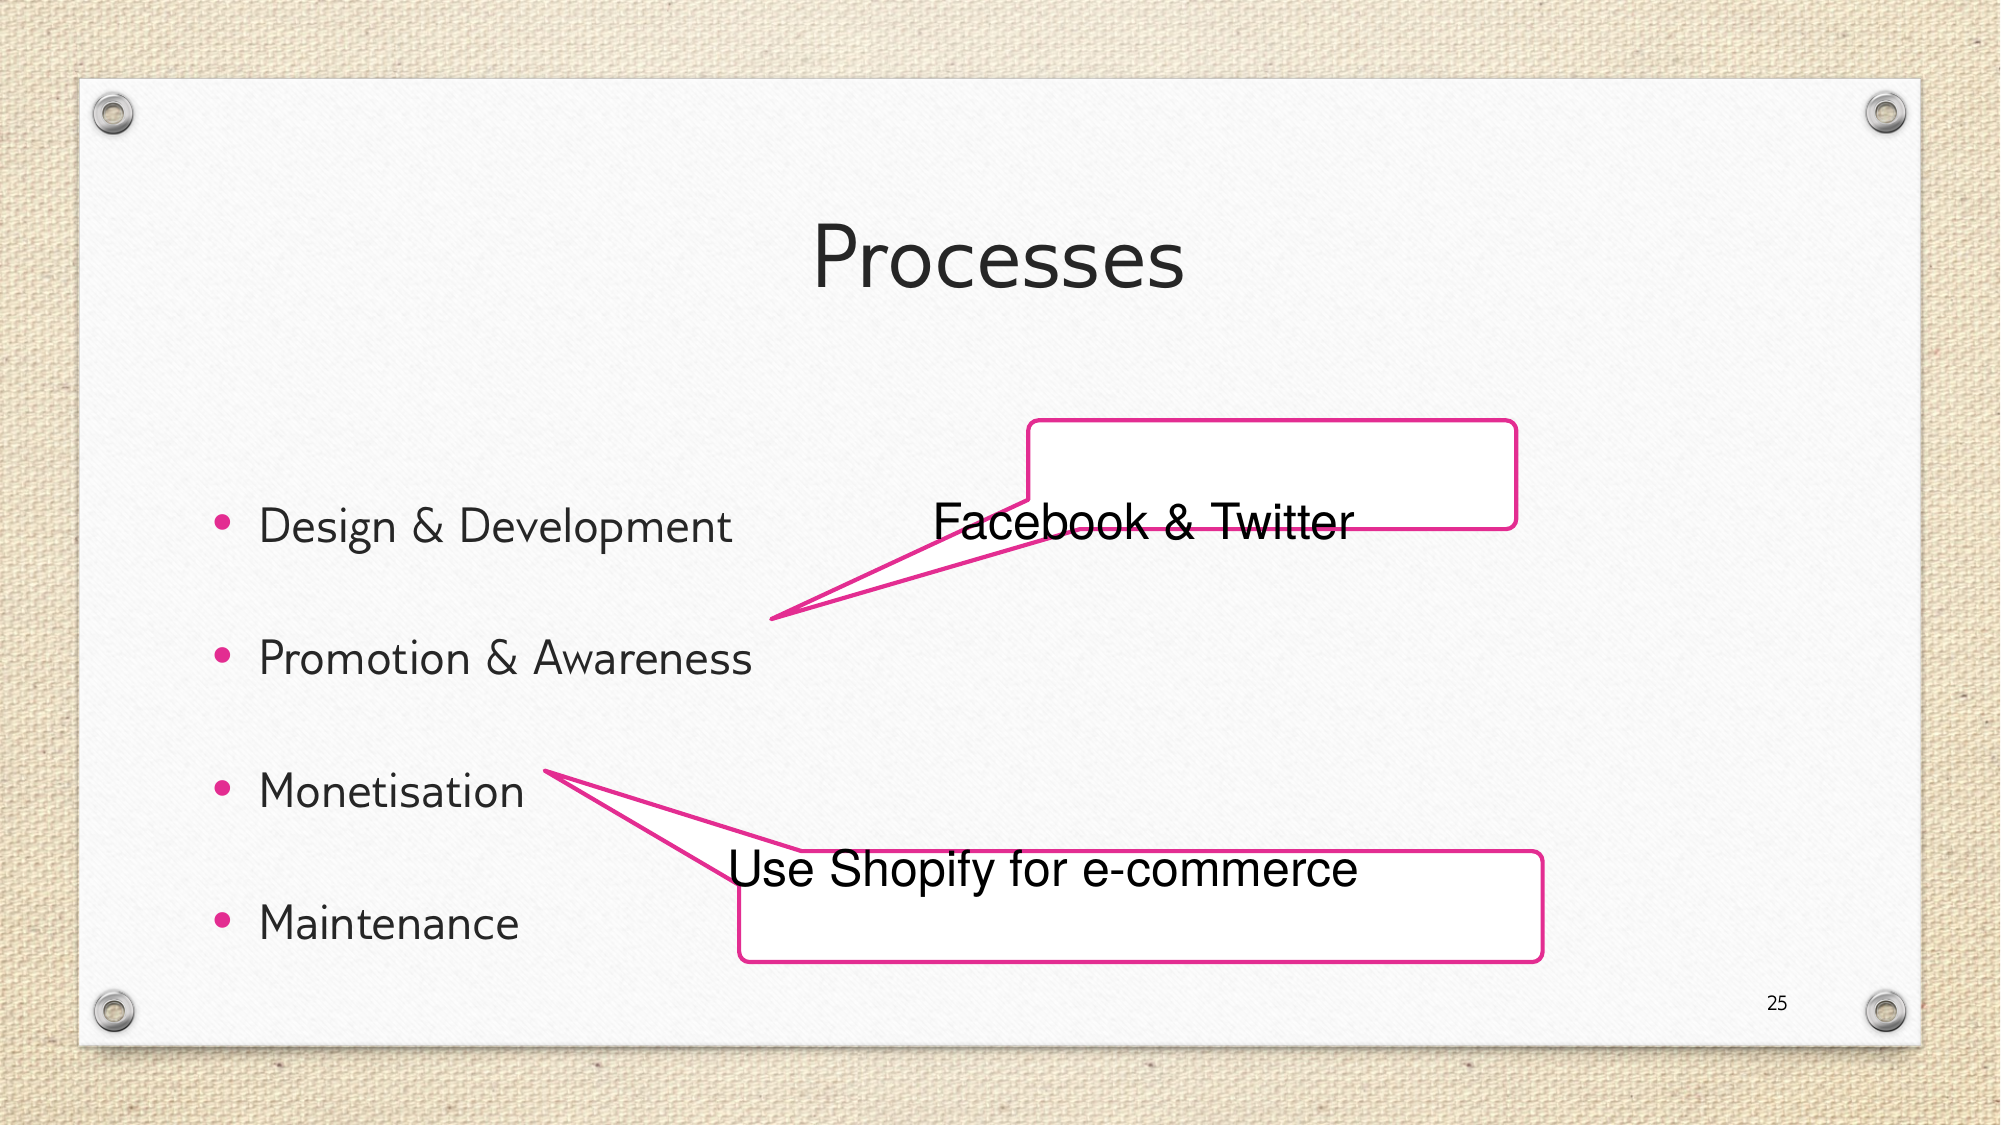

# Processes
Design & Development
Promotion & Awareness
Monetisation
Maintenance
Facebook & Twitter
Use Shopify for e-commerce
25